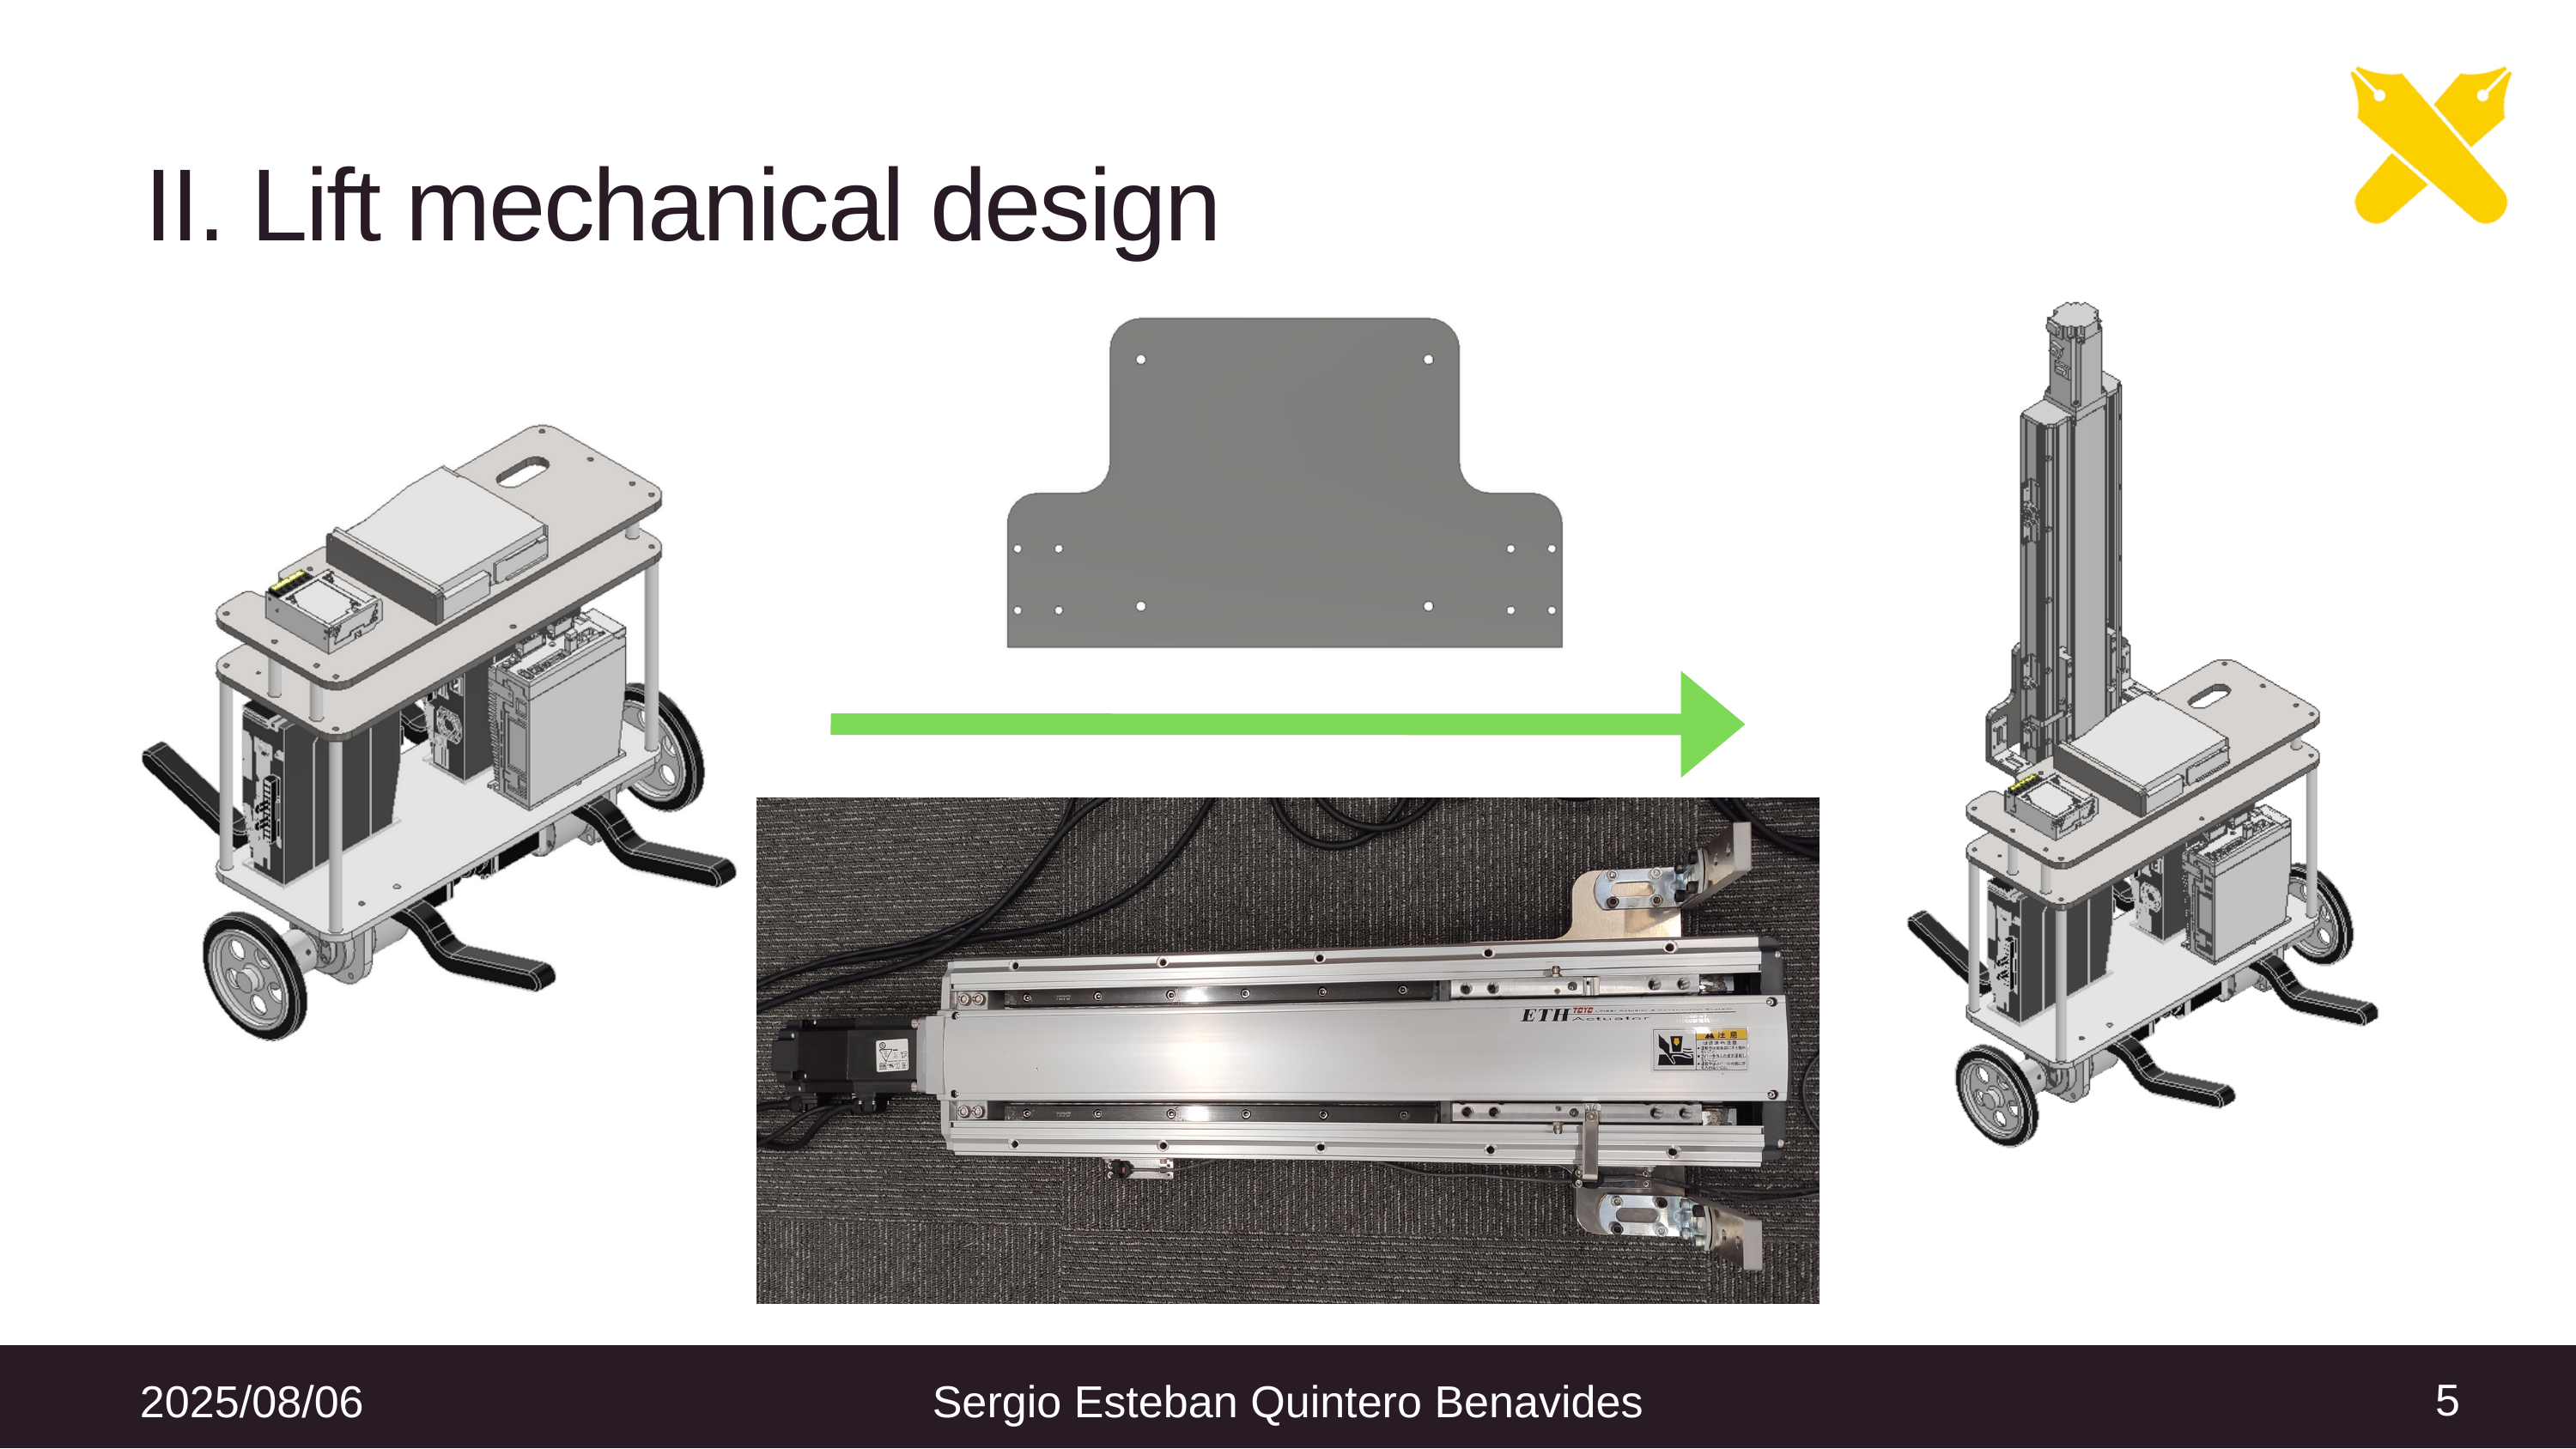

II. Lift mechanical design

5
2025/08/06
Sergio Esteban Quintero Benavides